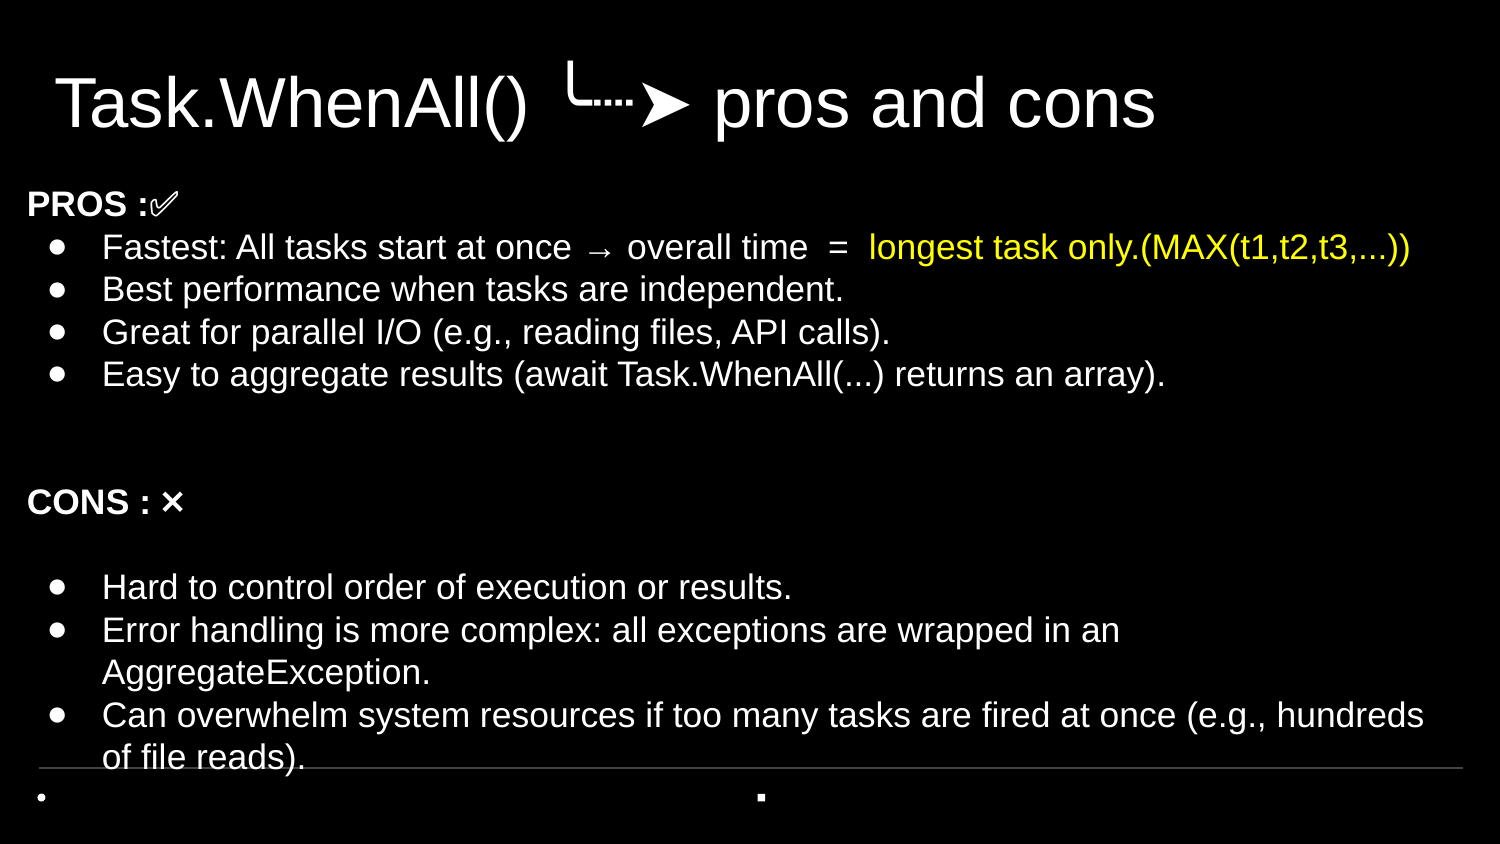

# Task.WhenAll() ╰┈➤ pros and cons
PROS :✅
Fastest: All tasks start at once → overall time  =  longest task only.(MAX(t1,t2,t3,...))
Best performance when tasks are independent.
Great for parallel I/O (e.g., reading files, API calls).
Easy to aggregate results (await Task.WhenAll(...) returns an array).

CONS : ❌

Hard to control order of execution or results.
Error handling is more complex: all exceptions are wrapped in an AggregateException.
Can overwhelm system resources if too many tasks are fired at once (e.g., hundreds of file reads).